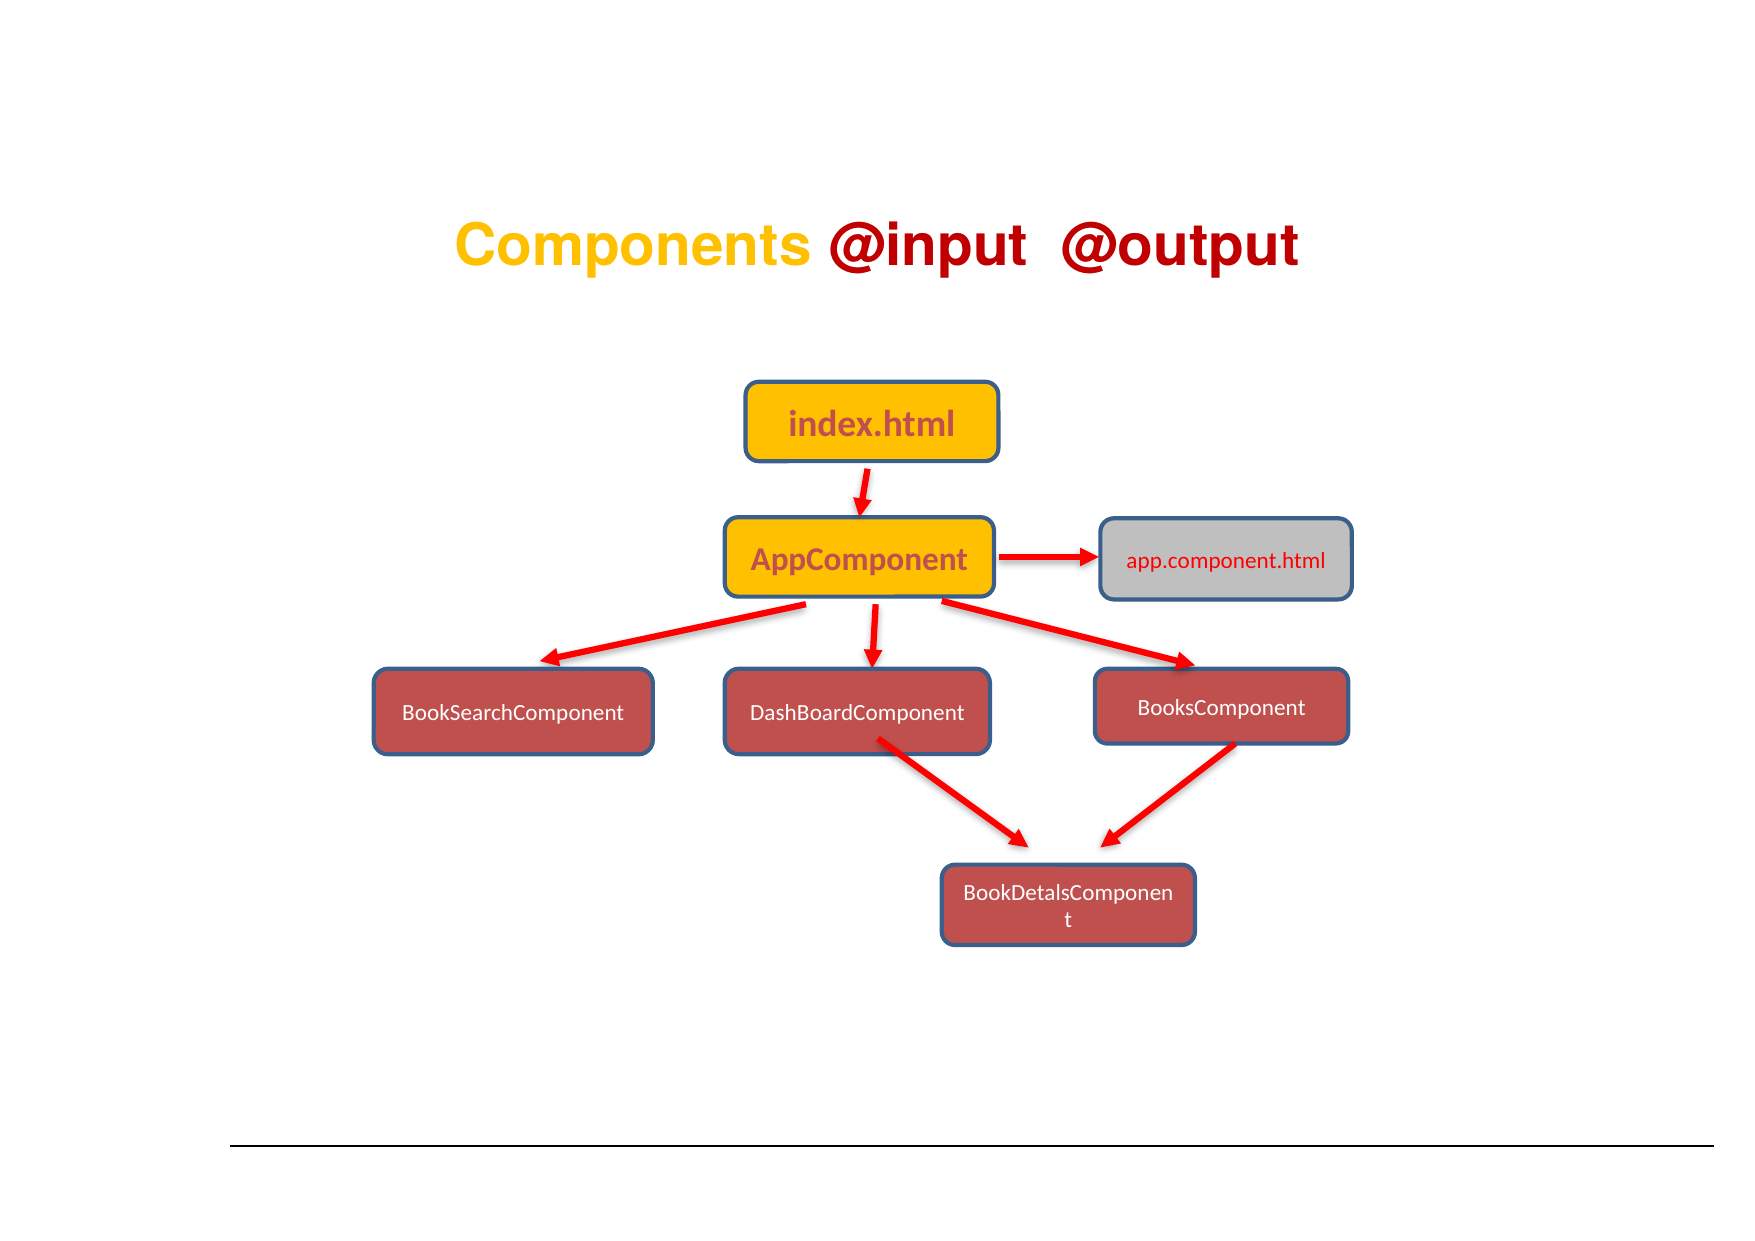

# Components @input  @output
index.html
AppComponent
app.component.html
BookSearchComponent
BooksComponent
DashBoardComponent

BookDetalsComponent